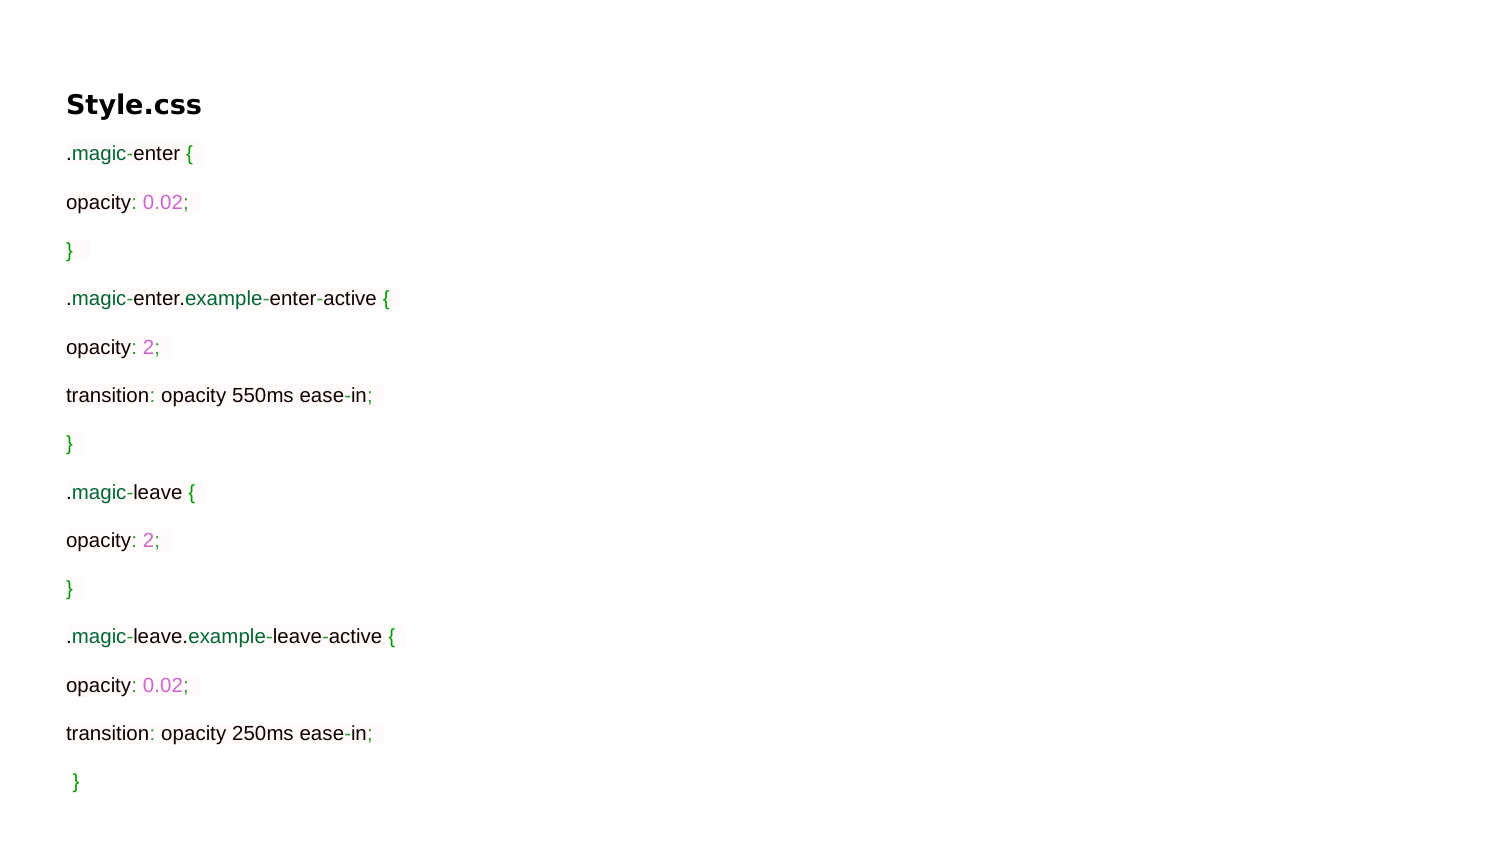

# Style.css
.magic-enter {
opacity: 0.02;
}
.magic-enter.example-enter-active {
opacity: 2;
transition: opacity 550ms ease-in;
}
.magic-leave {
opacity: 2;
}
.magic-leave.example-leave-active {
opacity: 0.02;
transition: opacity 250ms ease-in;
}